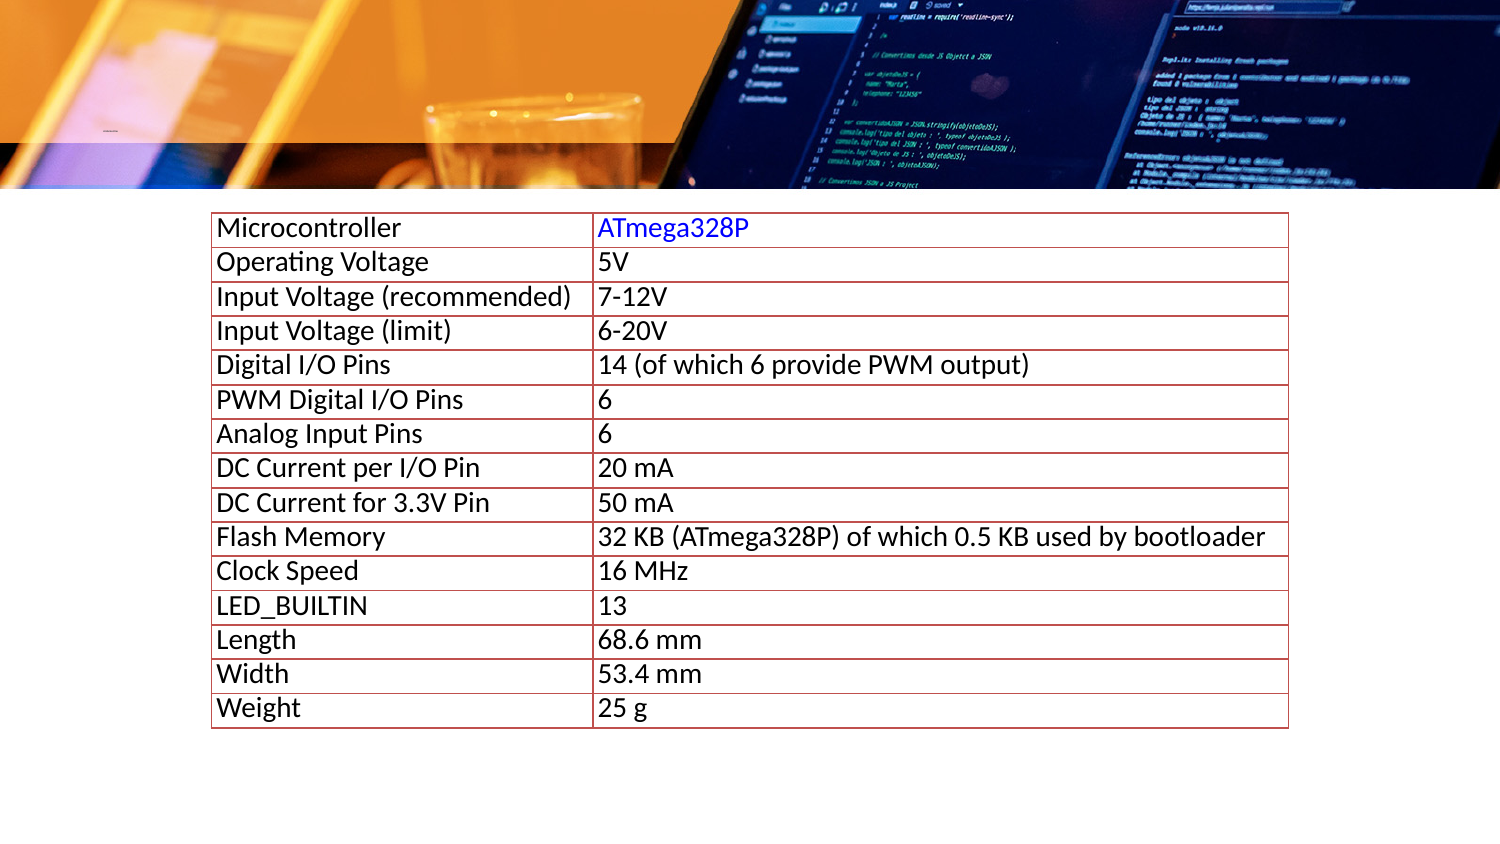

# Arduino Uno
| Microcontroller | ATmega328P |
| --- | --- |
| Operating Voltage | 5V |
| Input Voltage (recommended) | 7-12V |
| Input Voltage (limit) | 6-20V |
| Digital I/O Pins | 14 (of which 6 provide PWM output) |
| PWM Digital I/O Pins | 6 |
| Analog Input Pins | 6 |
| DC Current per I/O Pin | 20 mA |
| DC Current for 3.3V Pin | 50 mA |
| Flash Memory | 32 KB (ATmega328P) of which 0.5 KB used by bootloader |
| Clock Speed | 16 MHz |
| LED\_BUILTIN | 13 |
| Length | 68.6 mm |
| Width | 53.4 mm |
| Weight | 25 g |